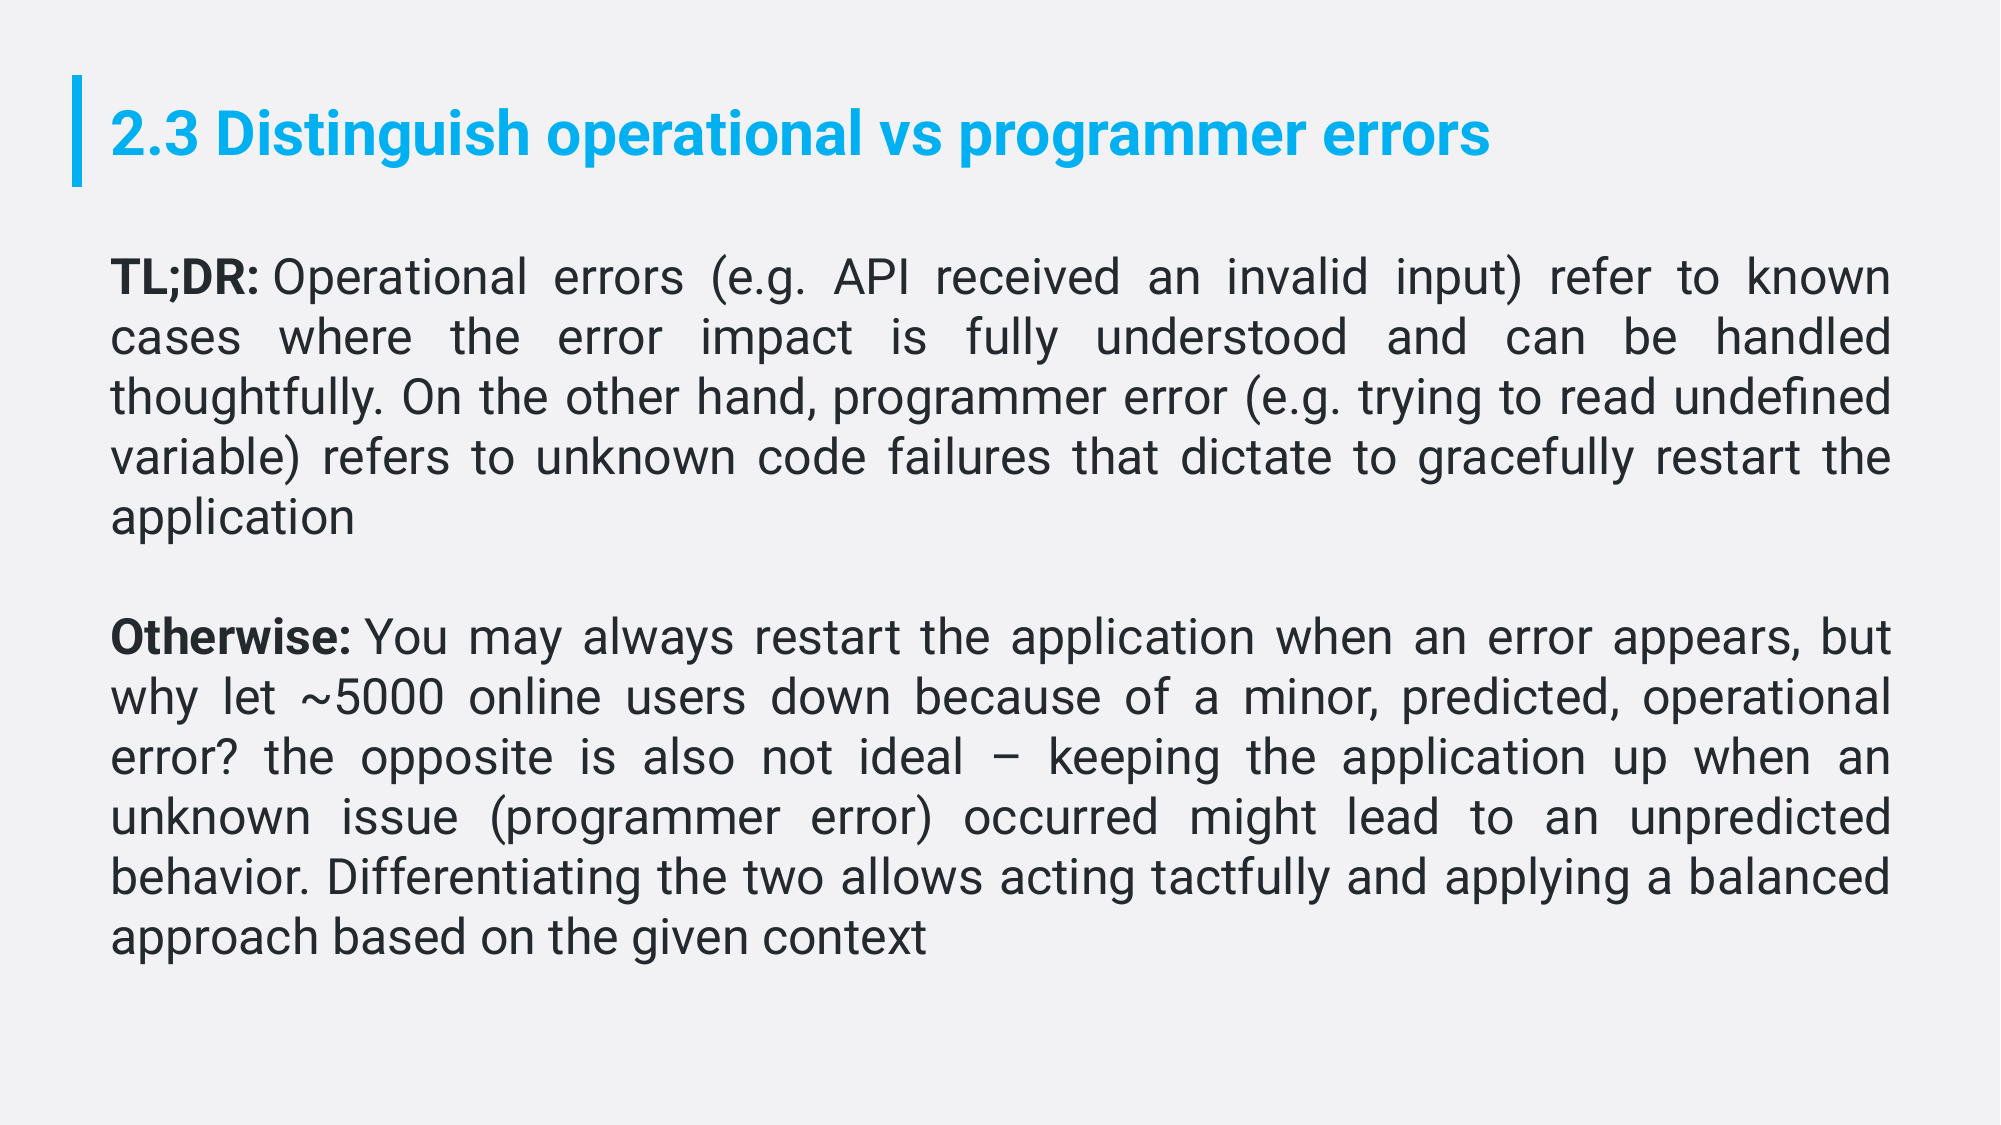

# 2.3 Distinguish operational vs programmer errors
TL;DR: Operational errors (e.g. API received an invalid input) refer to known cases where the error impact is fully understood and can be handled thoughtfully. On the other hand, programmer error (e.g. trying to read undefined variable) refers to unknown code failures that dictate to gracefully restart the application

Otherwise: You may always restart the application when an error appears, but why let ~5000 online users down because of a minor, predicted, operational error? the opposite is also not ideal – keeping the application up when an unknown issue (programmer error) occurred might lead to an unpredicted behavior. Differentiating the two allows acting tactfully and applying a balanced approach based on the given context